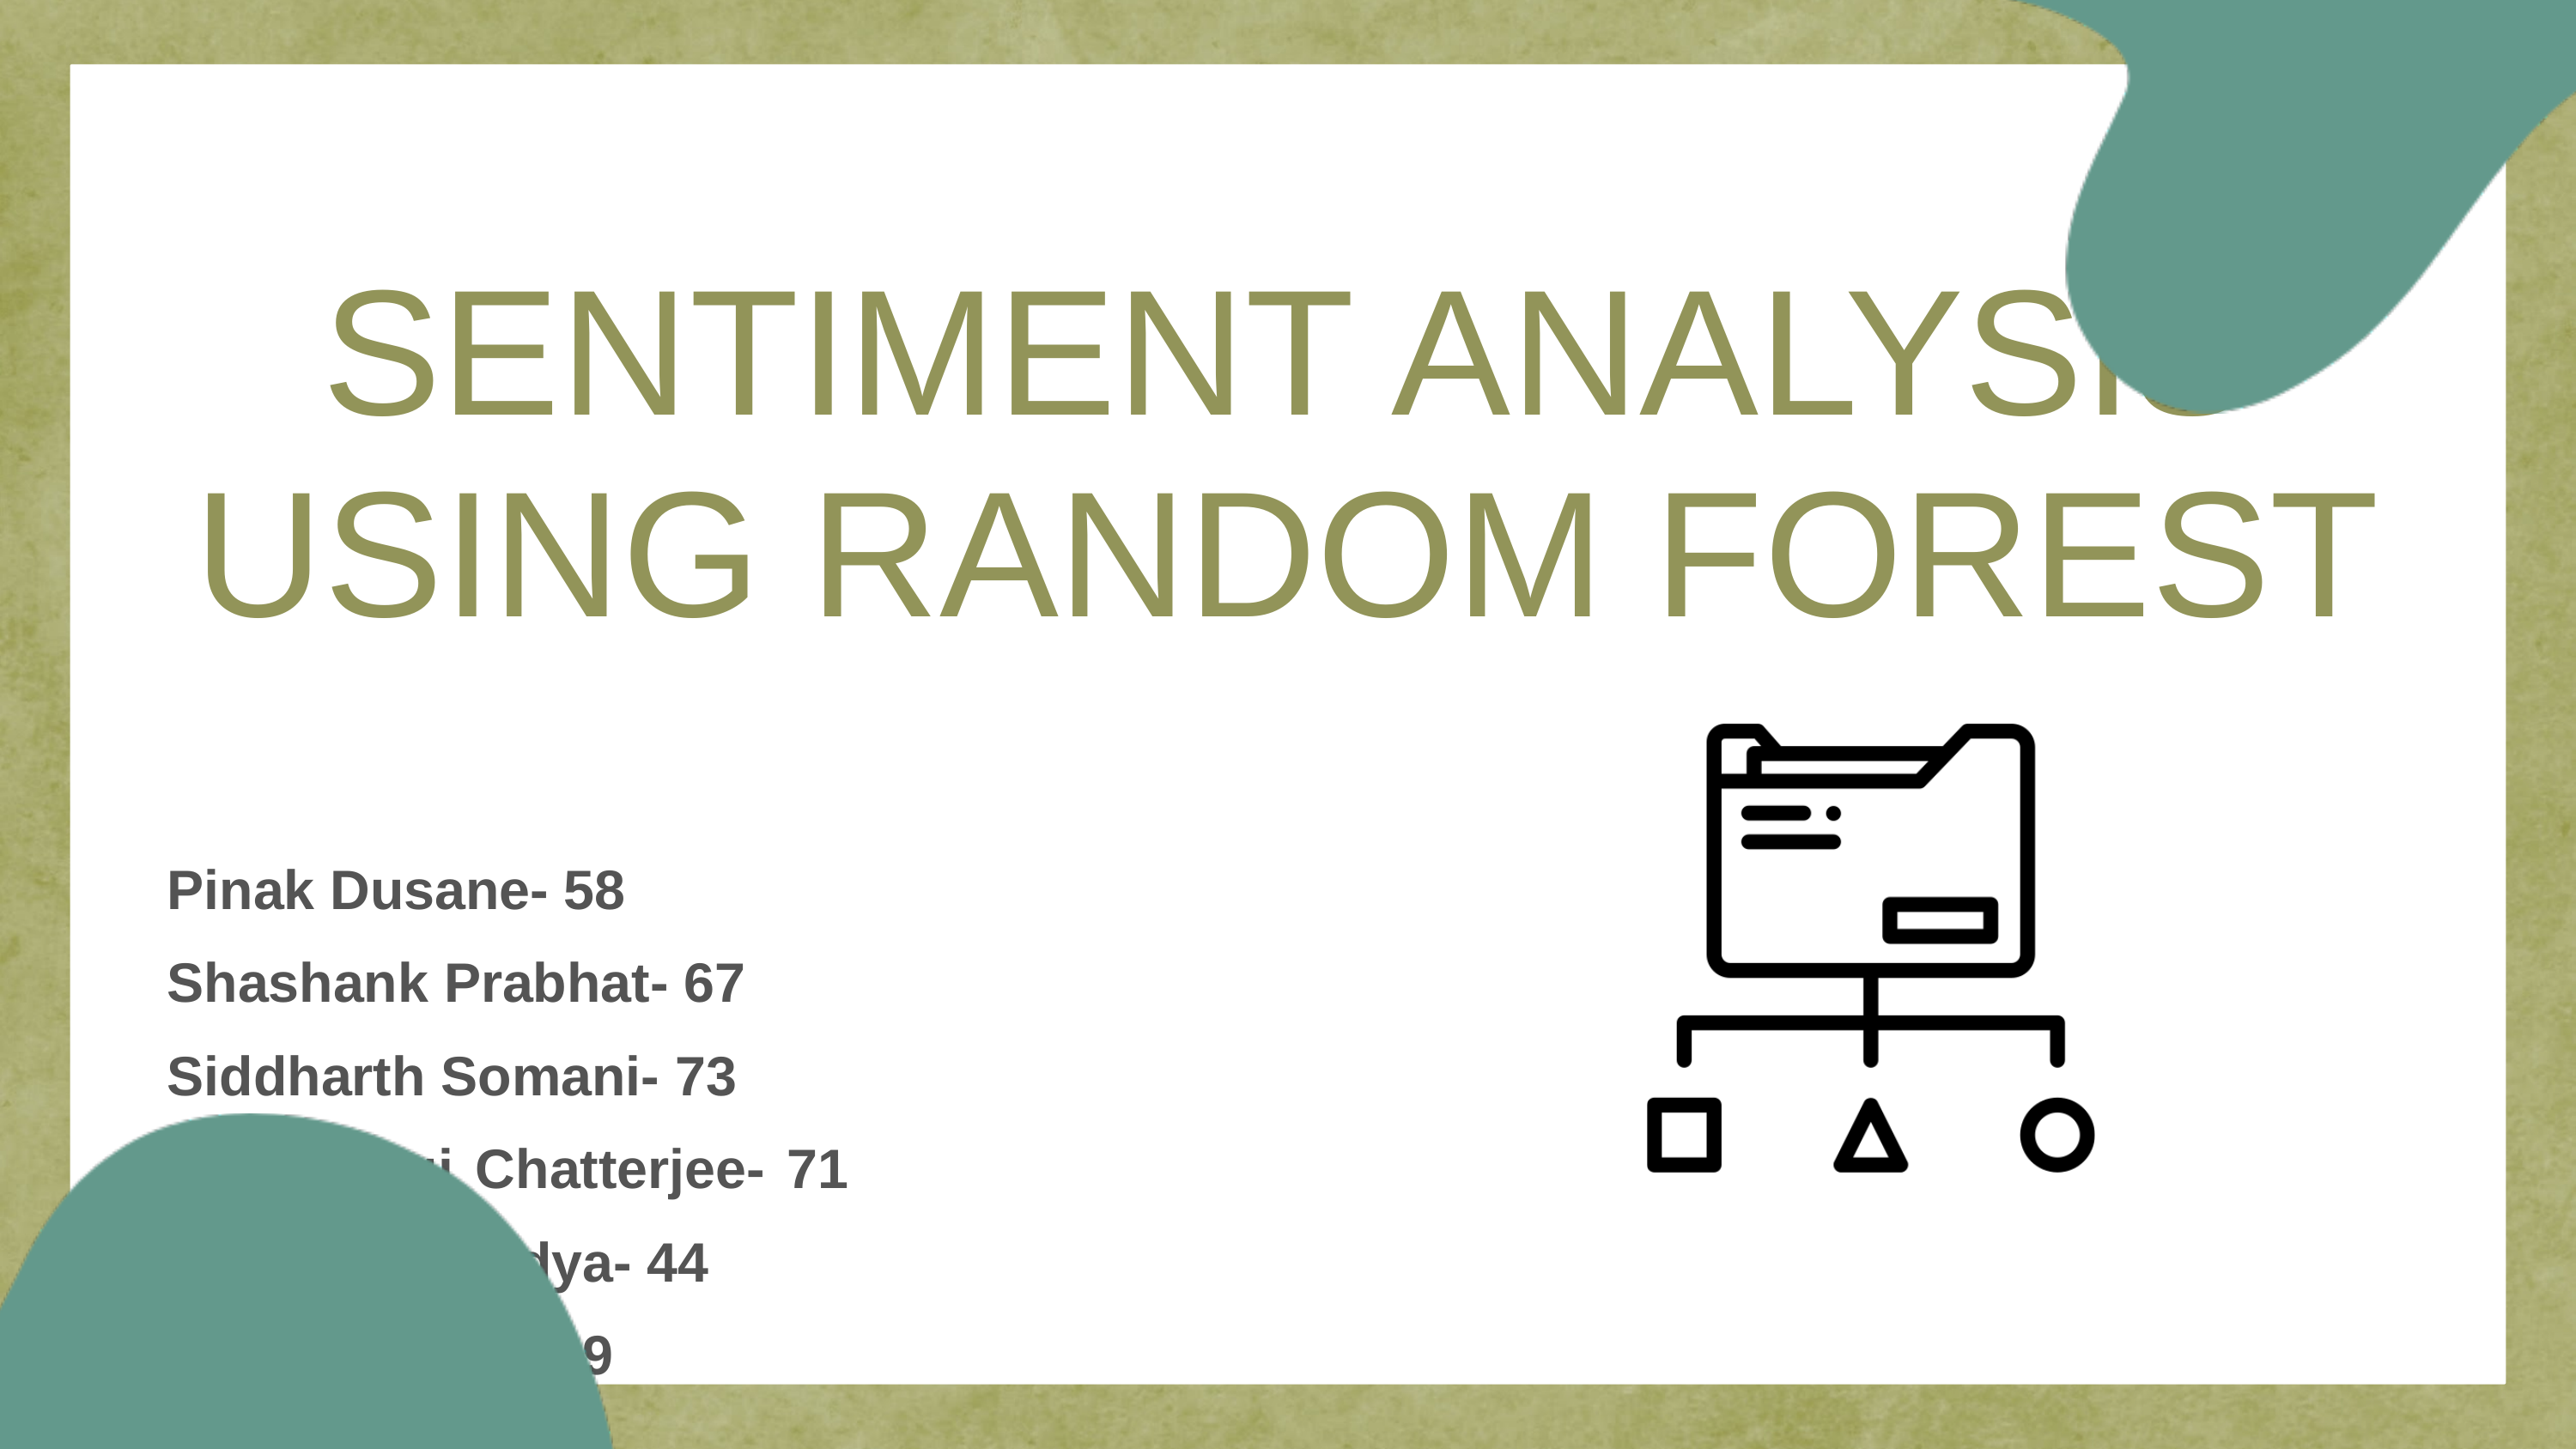

SENTIMENT ANALYSIS USING RANDOM FOREST

Pinak Dusane- 58
Shashank Prabhat- 67
Siddharth Somani- 73
Shubhangi Chatterjee- 71
Bhaumik Pandya- 44
Shriya Verma- 69